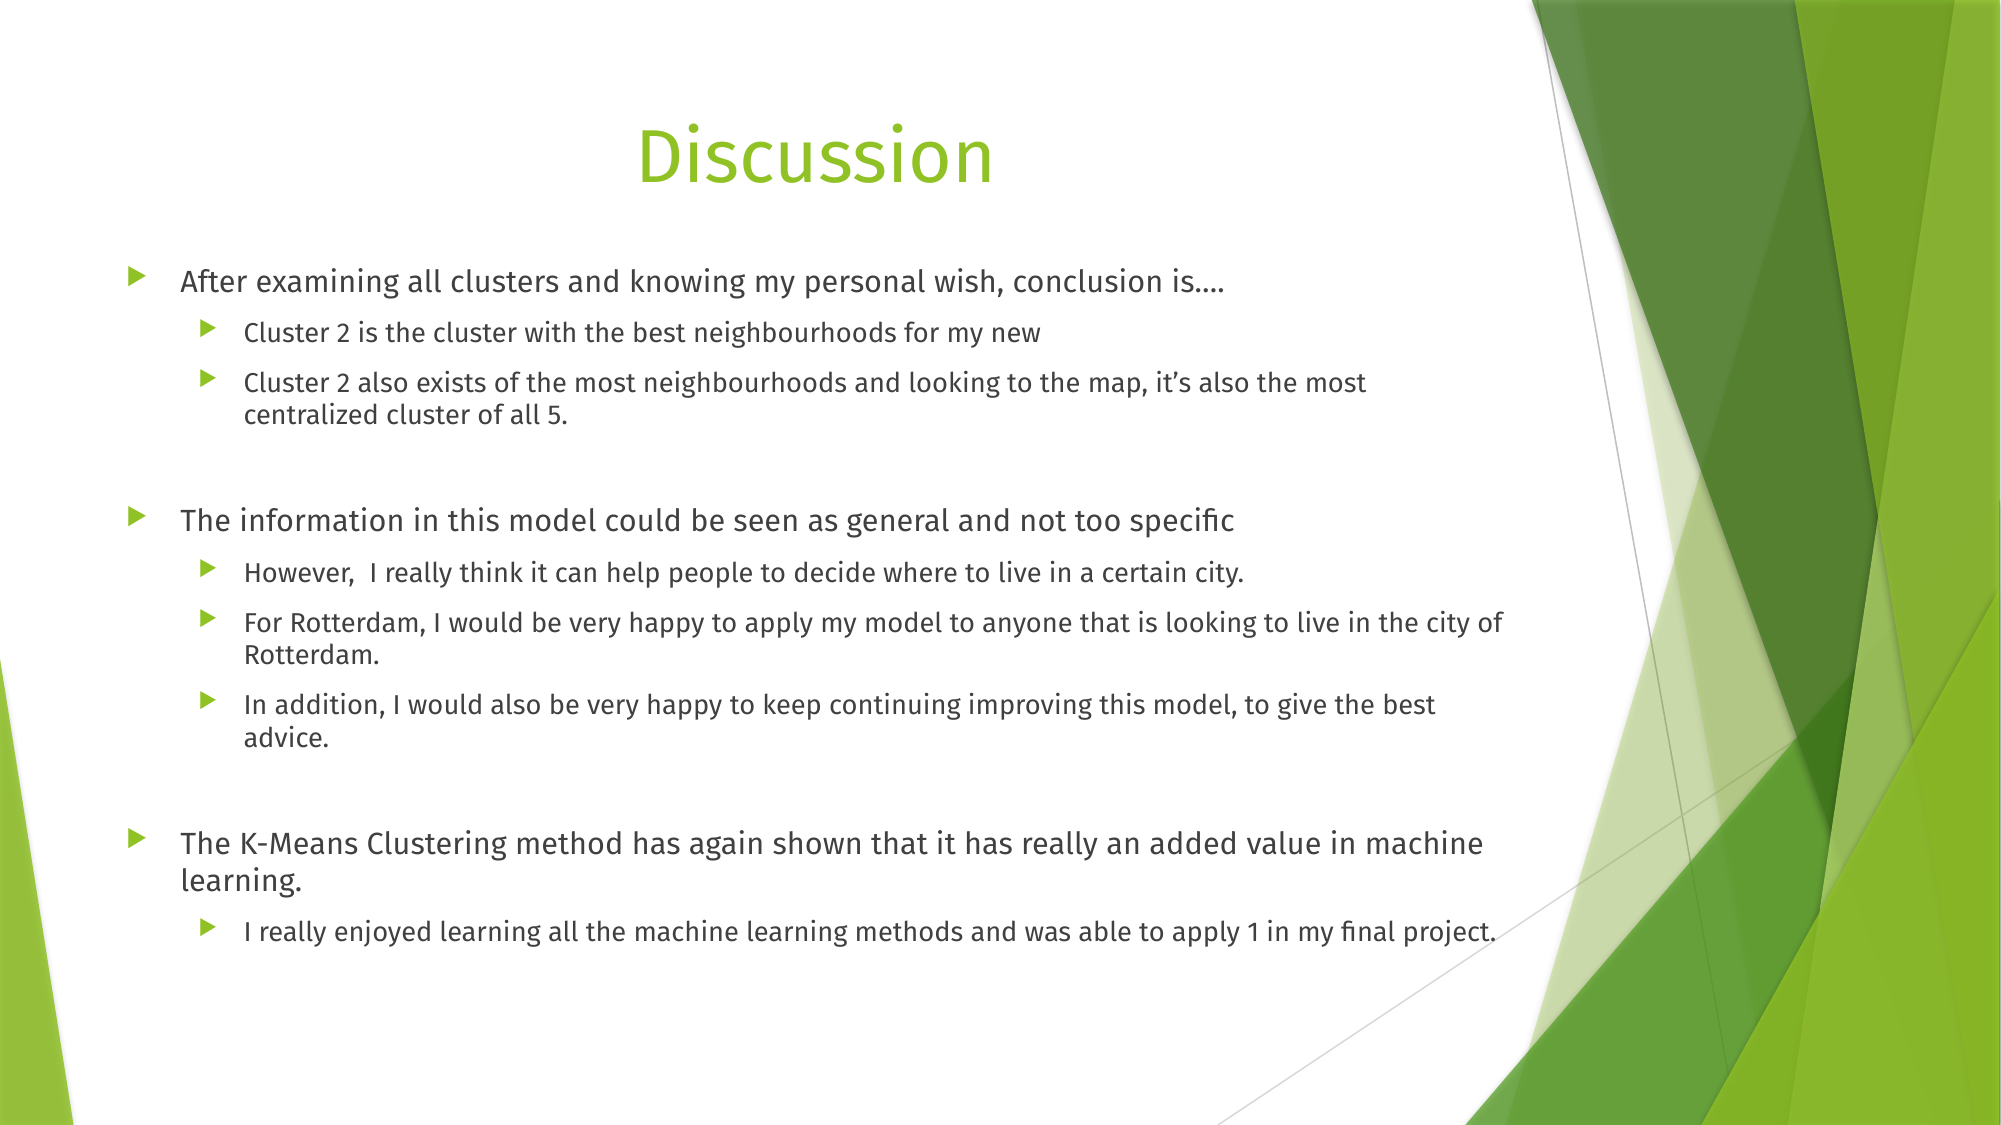

# Discussion
After examining all clusters and knowing my personal wish, conclusion is….
Cluster 2 is the cluster with the best neighbourhoods for my new
Cluster 2 also exists of the most neighbourhoods and looking to the map, it’s also the most centralized cluster of all 5.

The information in this model could be seen as general and not too specific
However,  I really think it can help people to decide where to live in a certain city.
For Rotterdam, I would be very happy to apply my model to anyone that is looking to live in the city of Rotterdam.
In addition, I would also be very happy to keep continuing improving this model, to give the best advice.

The K-Means Clustering method has again shown that it has really an added value in machine learning.
I really enjoyed learning all the machine learning methods and was able to apply 1 in my final project.